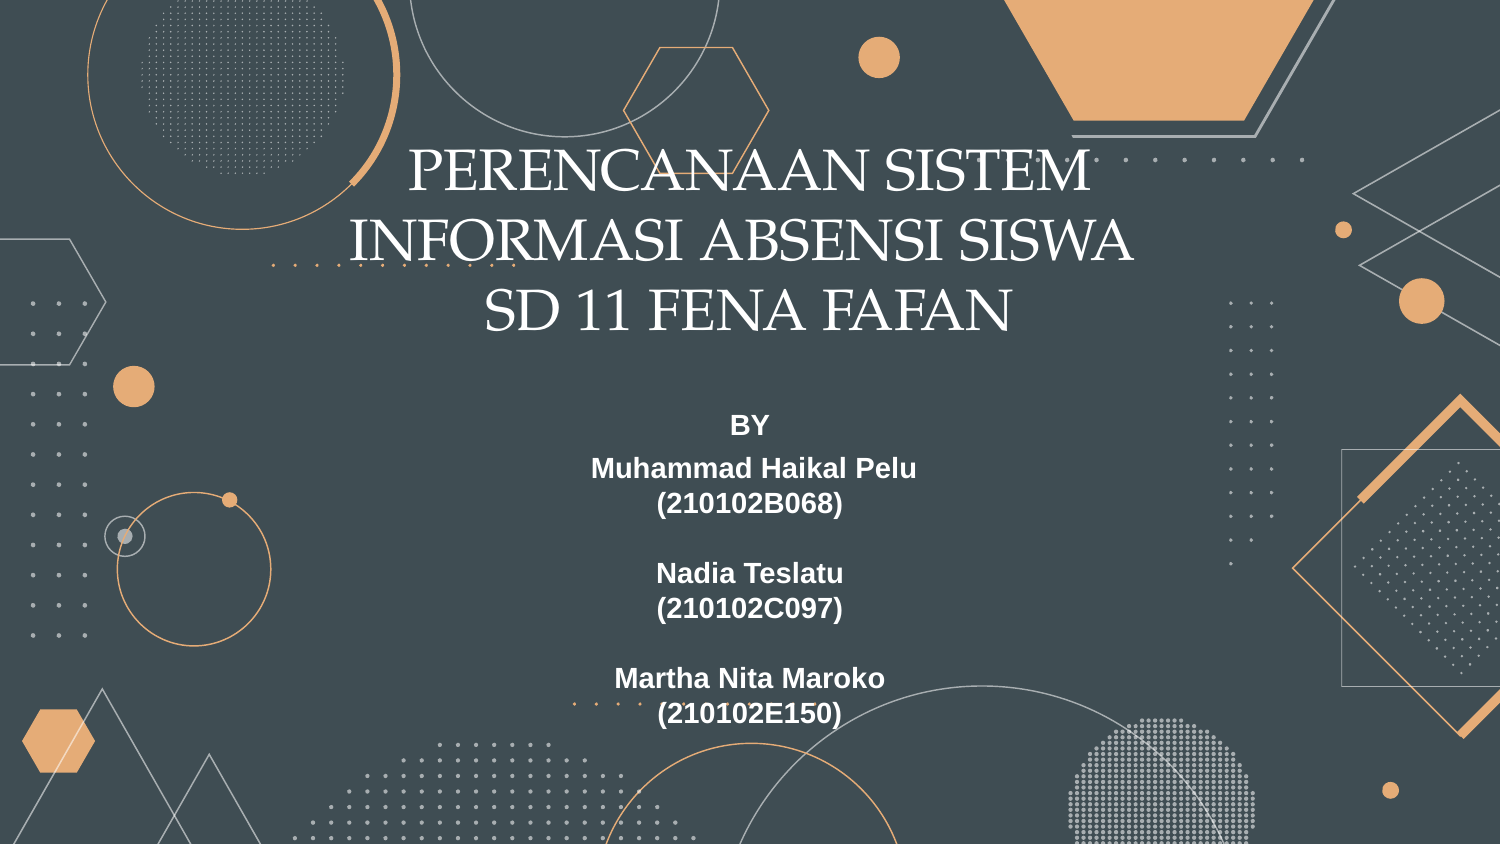

# PERENCANAAN SISTEM INFORMASI ABSENSI SISWA SD 11 FENA FAFAN
BY

 Muhammad Haikal Pelu
(210102B068)

Nadia Teslatu
(210102C097)

Martha Nita Maroko
(210102E150)